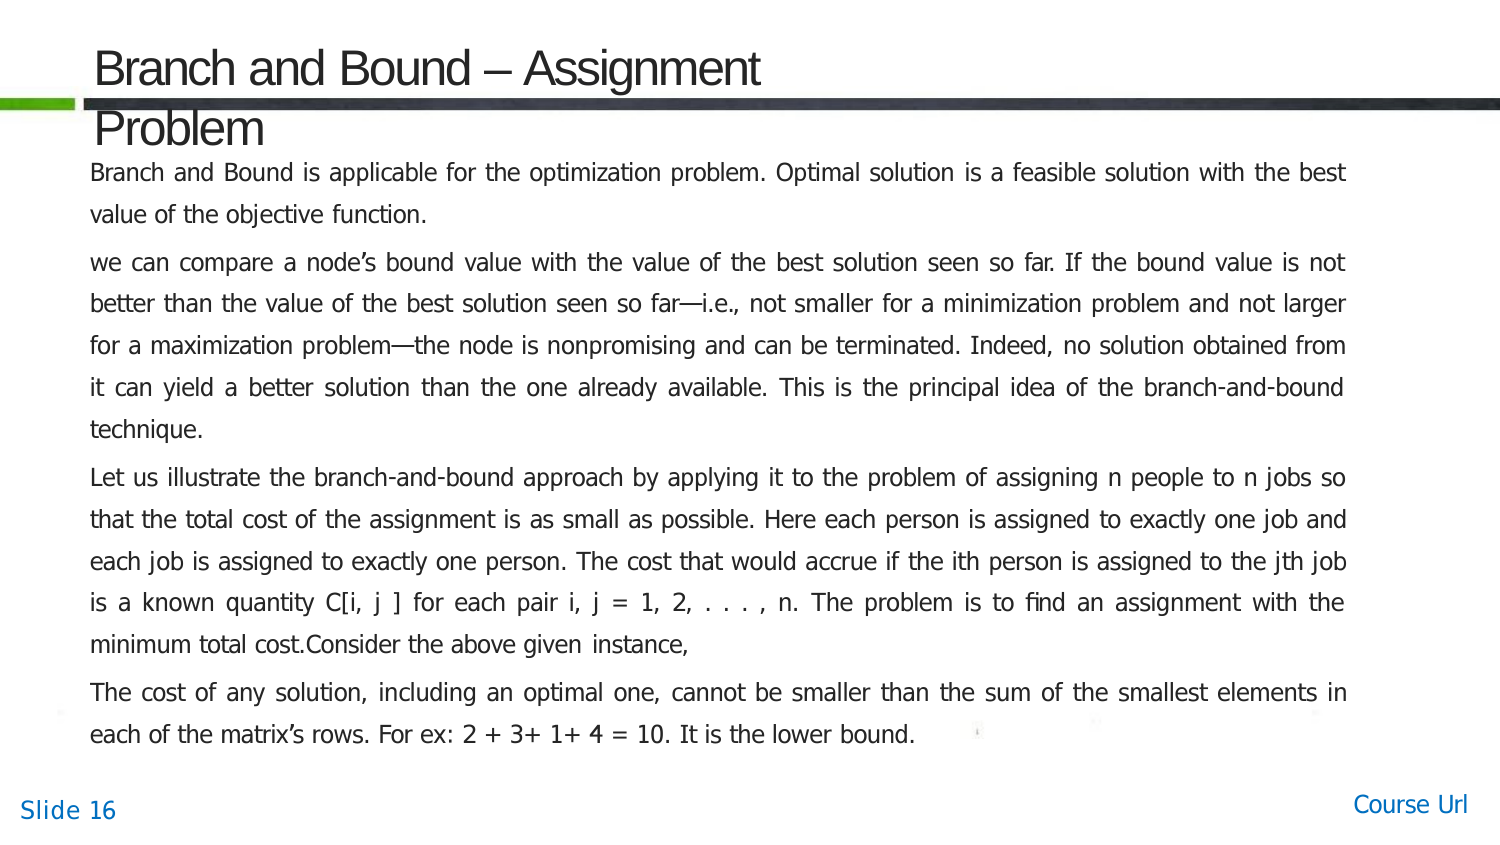

# Branch and Bound – Assignment Problem

Branch and Bound is applicable for the optimization problem. Optimal solution is a feasible solution with the best  value of the objective function.
we can compare a node’s bound value with the value of the best solution seen so far. If the bound value is not  better than the value of the best solution seen so far—i.e., not smaller for a minimization problem and not larger  for a maximization problem—the node is nonpromising and can be terminated. Indeed, no solution obtained from  it can yield a better solution than the one already available. This is the principal idea of the branch-and-bound  technique.
Let us illustrate the branch-and-bound approach by applying it to the problem of assigning n people to n jobs so  that the total cost of the assignment is as small as possible. Here each person is assigned to exactly one job and  each job is assigned to exactly one person. The cost that would accrue if the ith person is assigned to the jth job  is a known quantity C[i, j ] for each pair i, j = 1, 2, . . . , n. The problem is to find an assignment with the  minimum total cost.Consider the above given instance,
The cost of any solution, including an optimal one, cannot be smaller than the sum of the smallest elements in
each of the matrix’s rows. For ex: 2 + 3+ 1+ 4 = 10. It is the lower bound.
Course Url
Slide 16